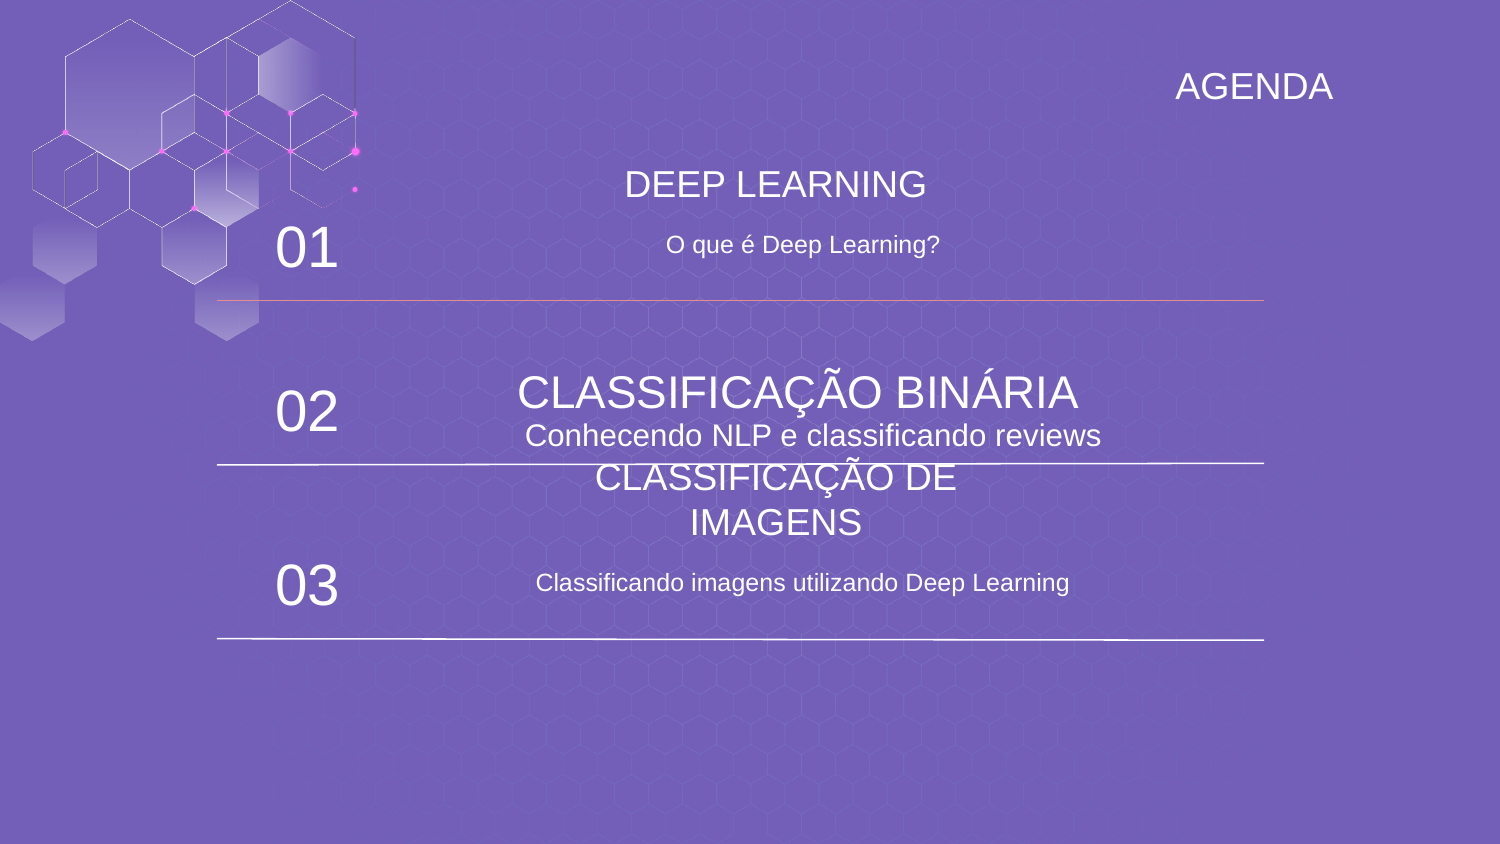

AGENDA
DEEP LEARNING

01
O que é Deep Learning?

CLASSIFICAÇÃO BINÁRIA
02
Conhecendo NLP e classificando reviews

CLASSIFICAÇÃO DE IMAGENS
03
Classificando imagens utilizando Deep Learning